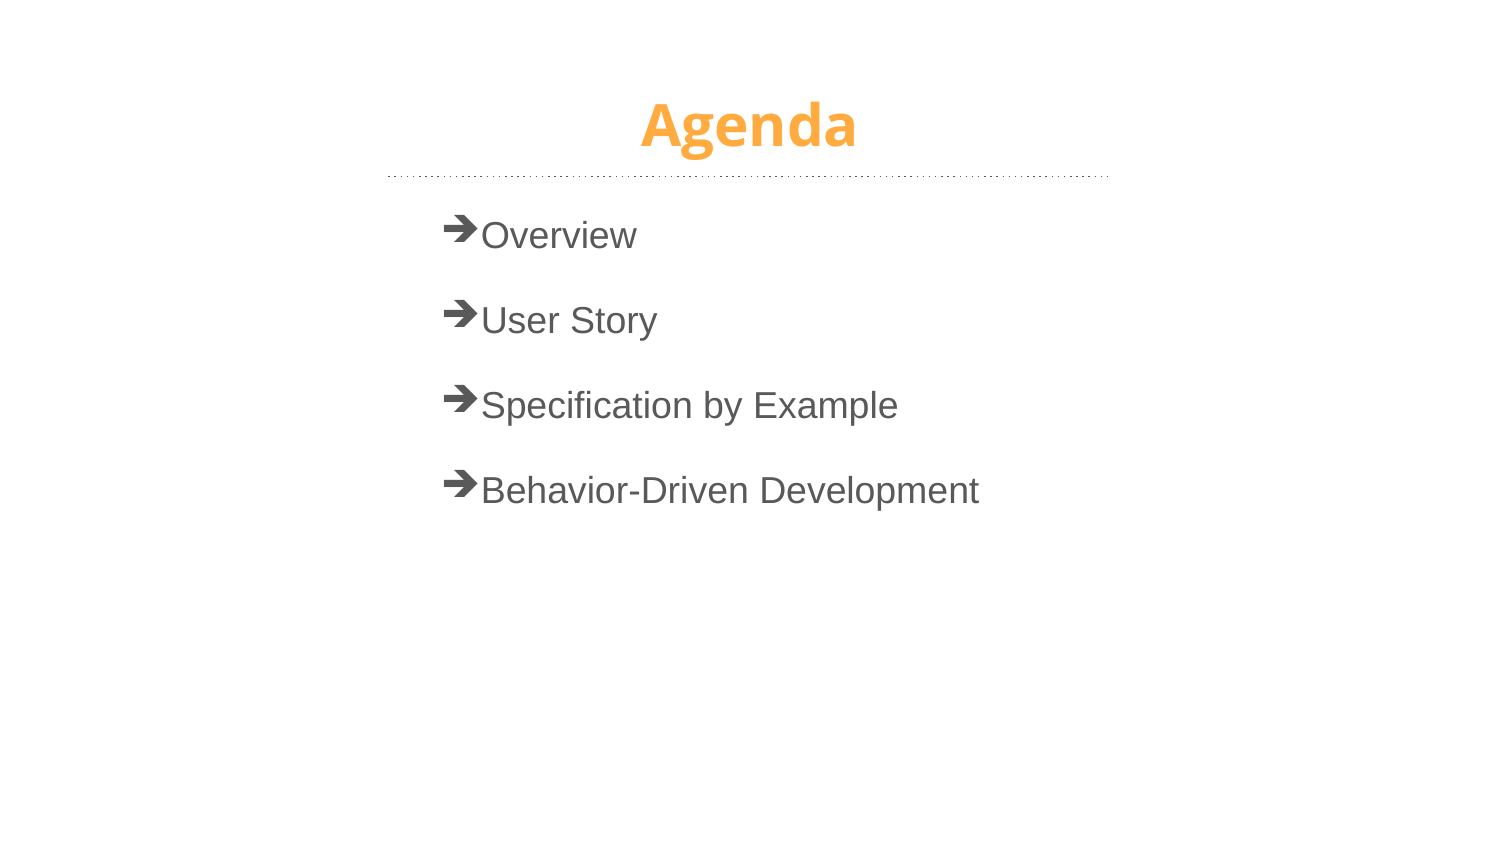

# Agenda
Overview
User Story
Specification by Example
Behavior-Driven Development